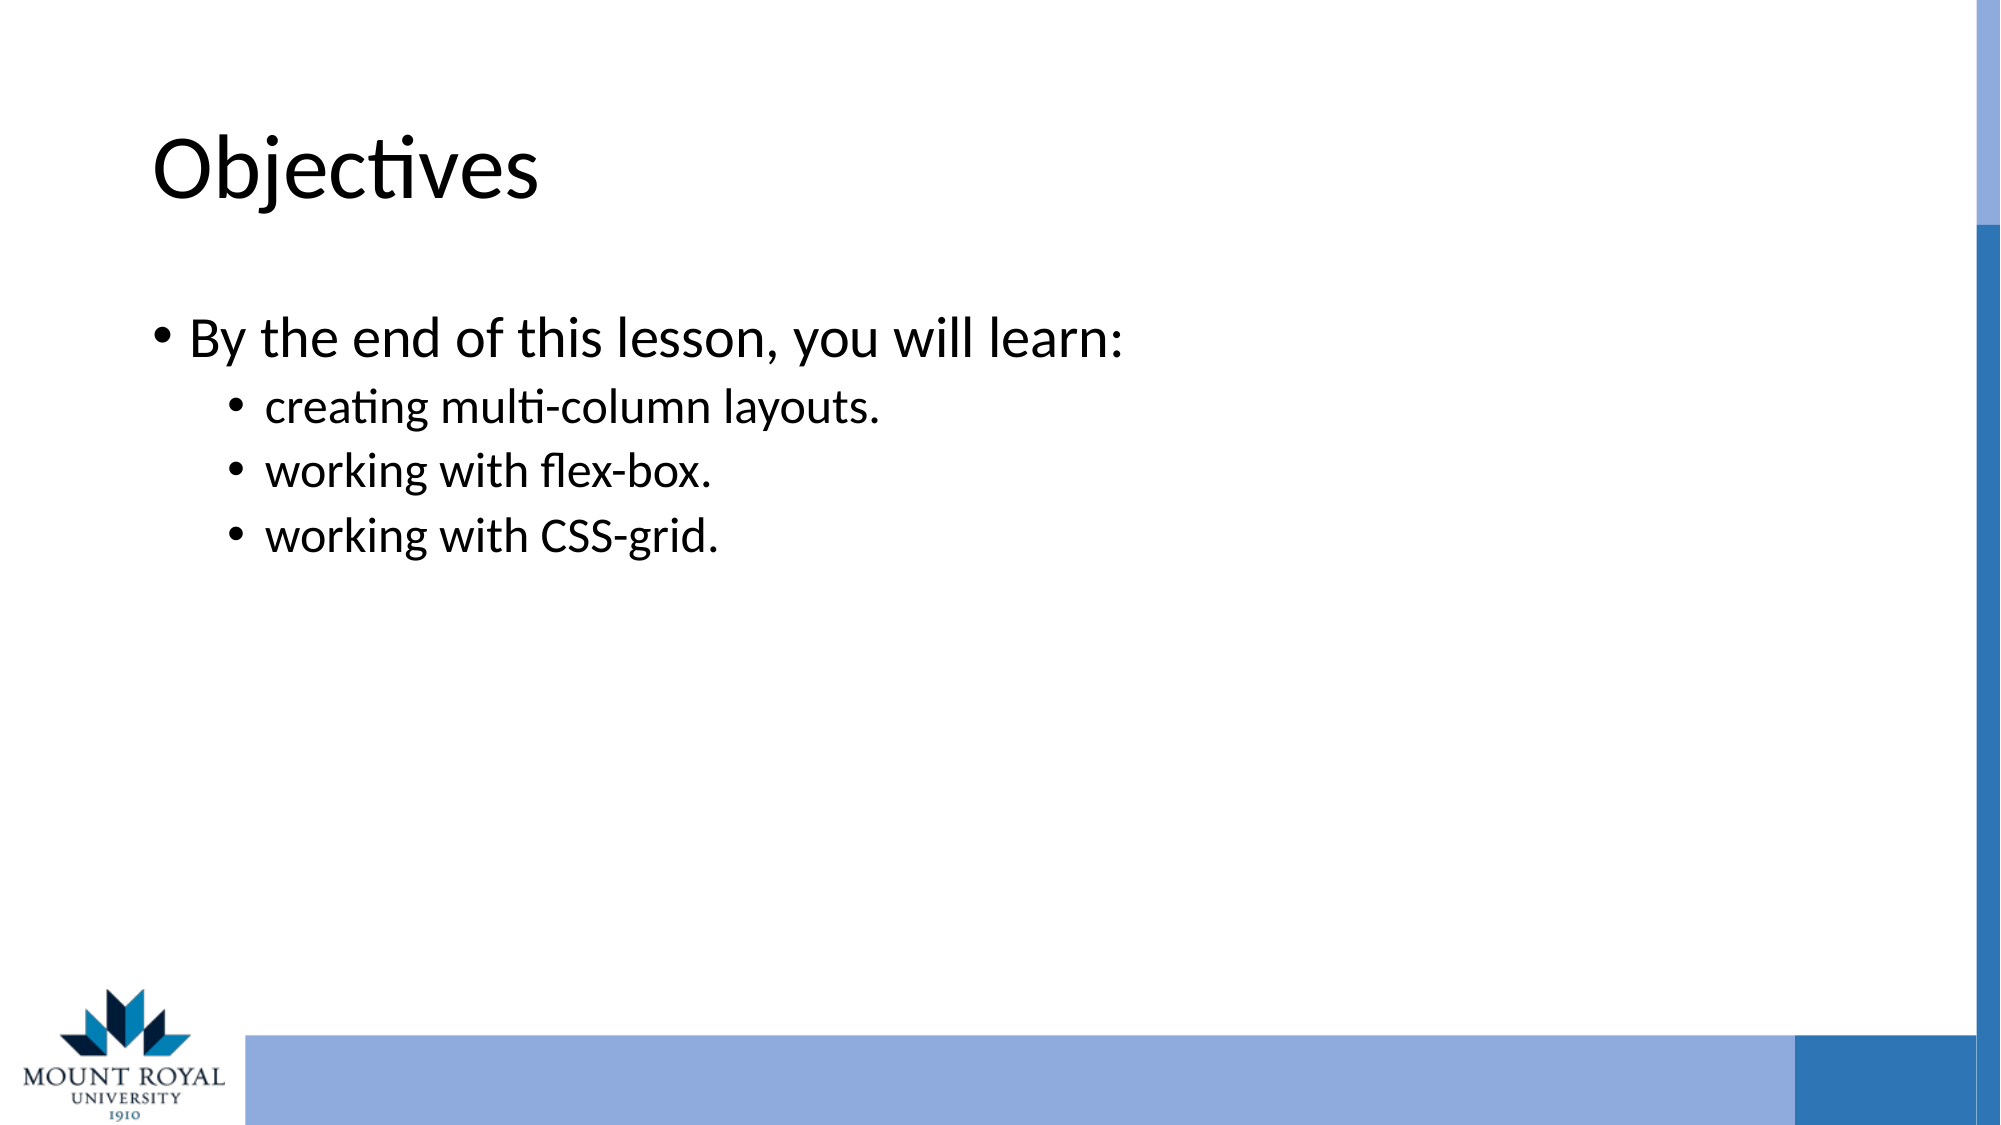

# Objectives
By the end of this lesson, you will learn:
creating multi-column layouts.
working with flex-box.
working with CSS-grid.